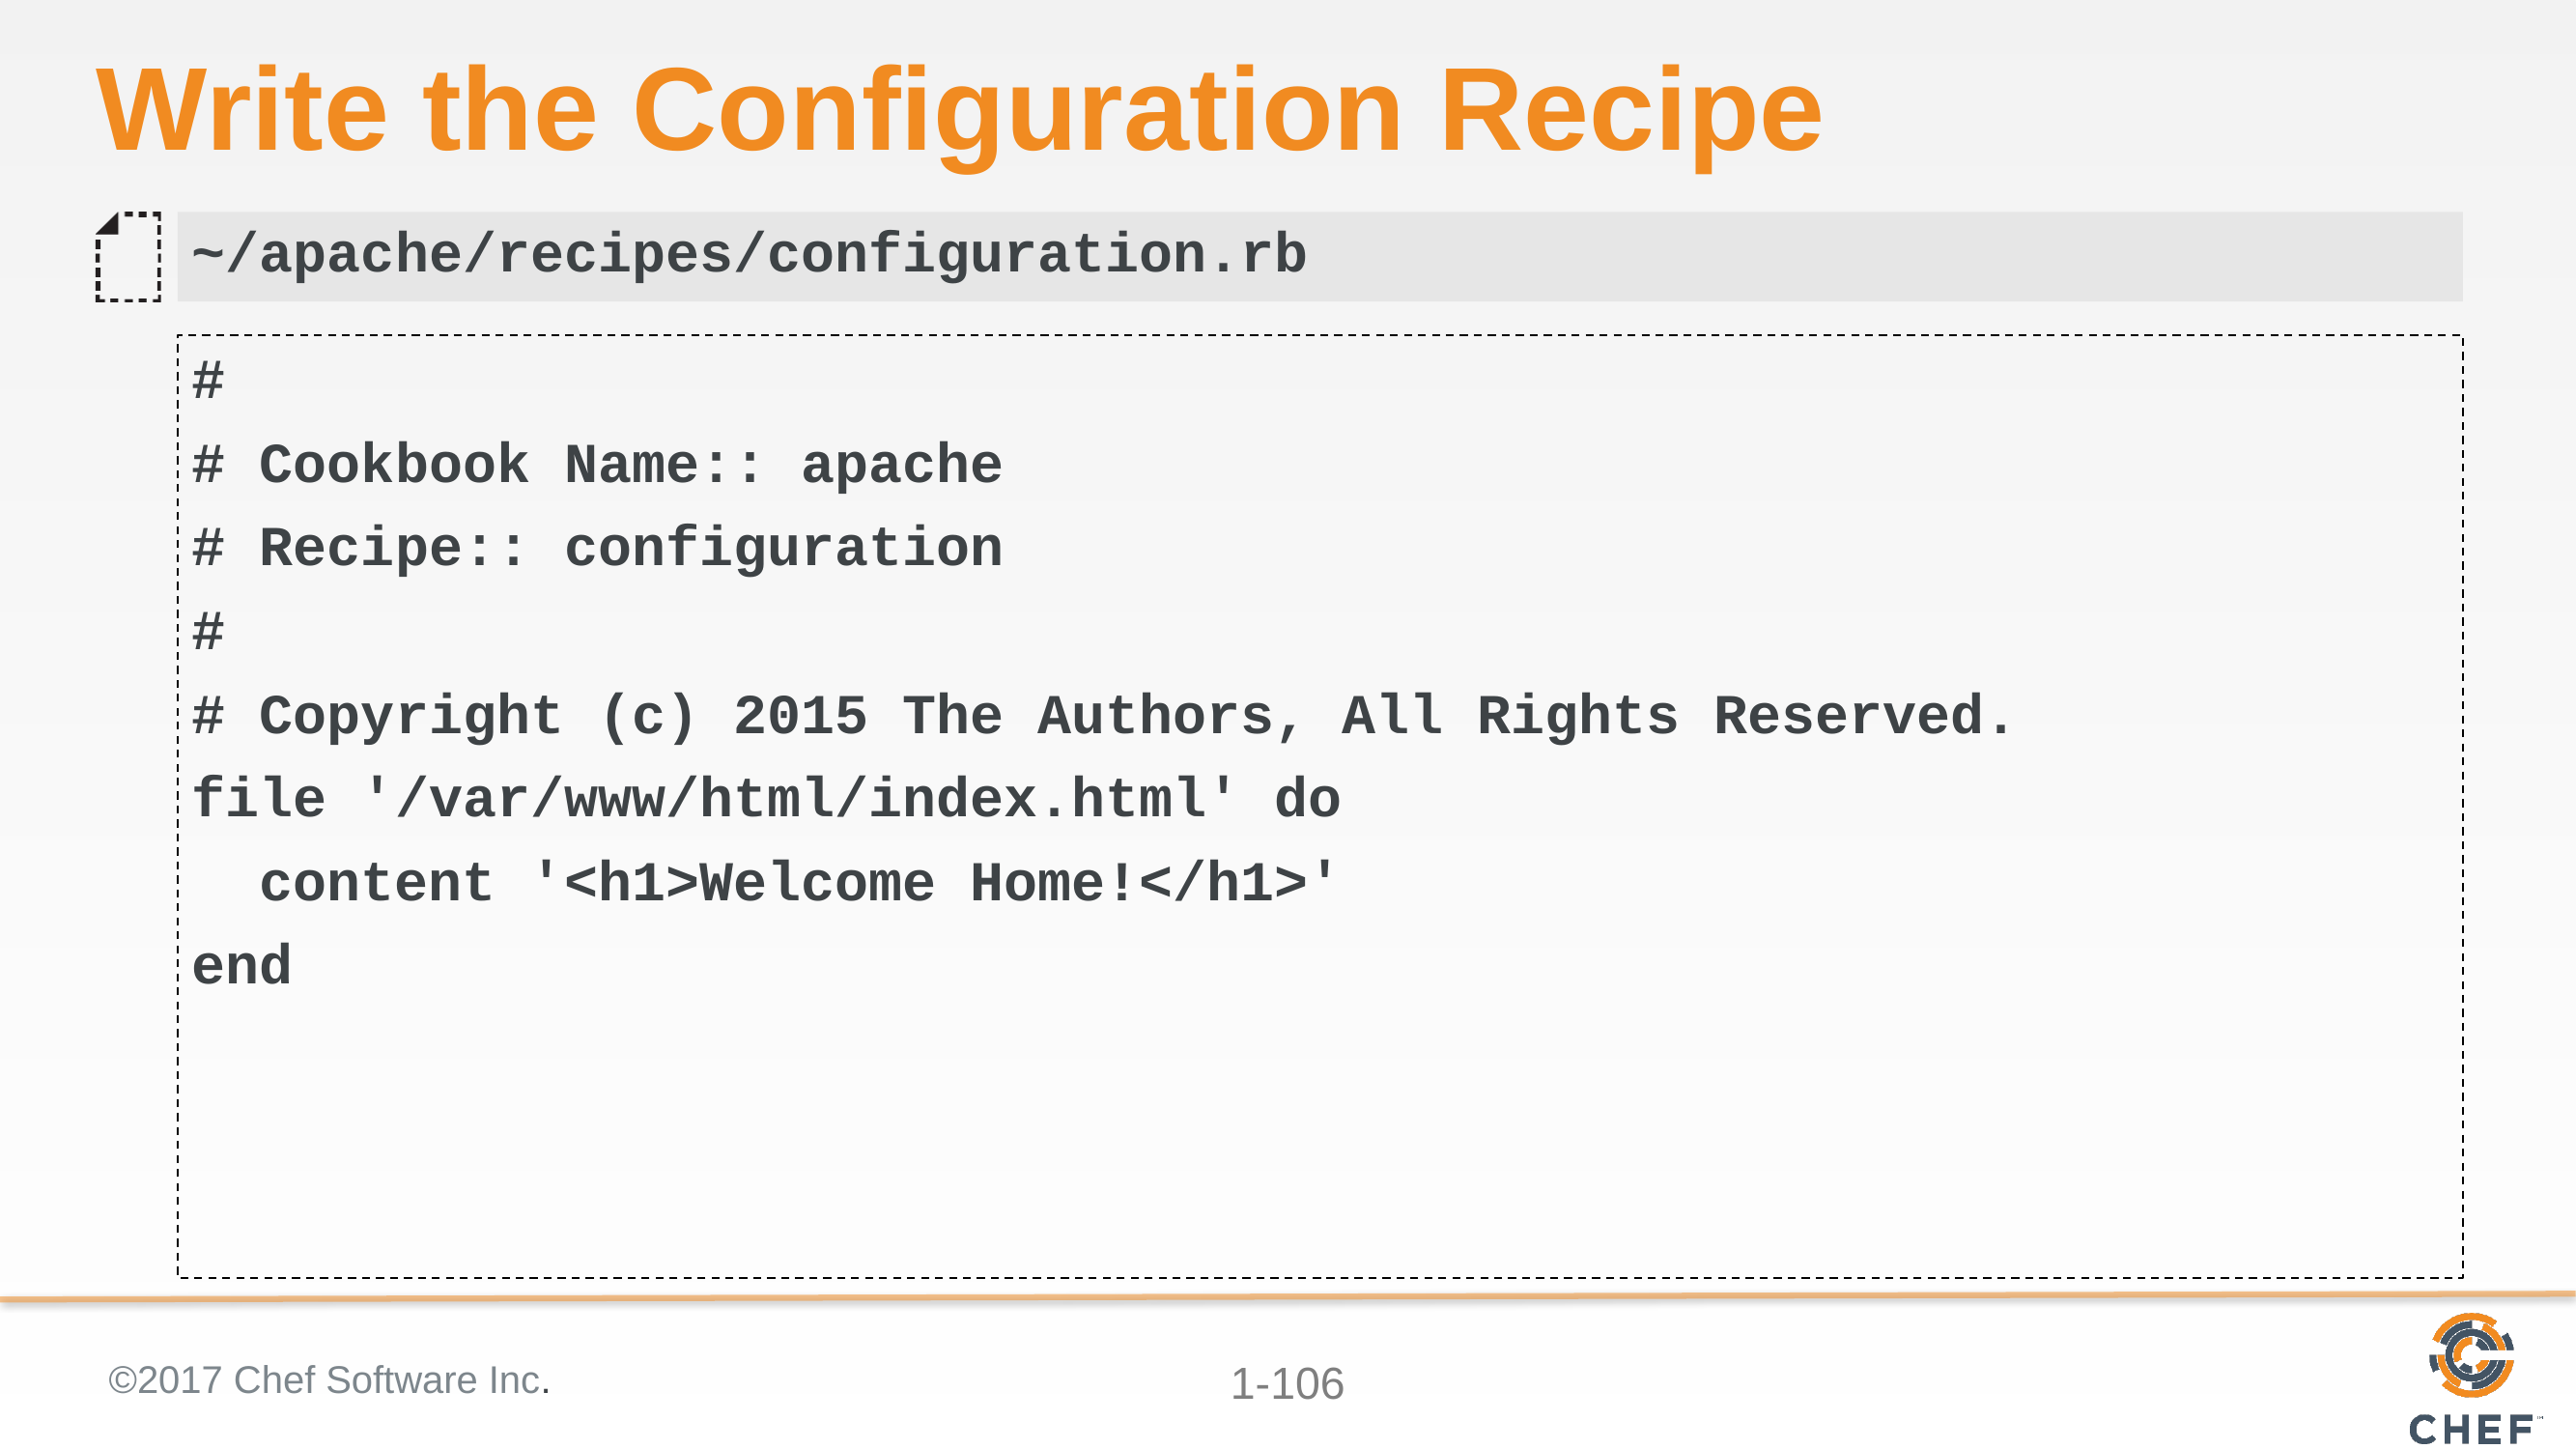

# Write the Configuration Recipe
~/apache/recipes/configuration.rb
#
# Cookbook Name:: apache
# Recipe:: configuration
#
# Copyright (c) 2015 The Authors, All Rights Reserved.
file '/var/www/html/index.html' do
  content '<h1>Welcome Home!</h1>'
end